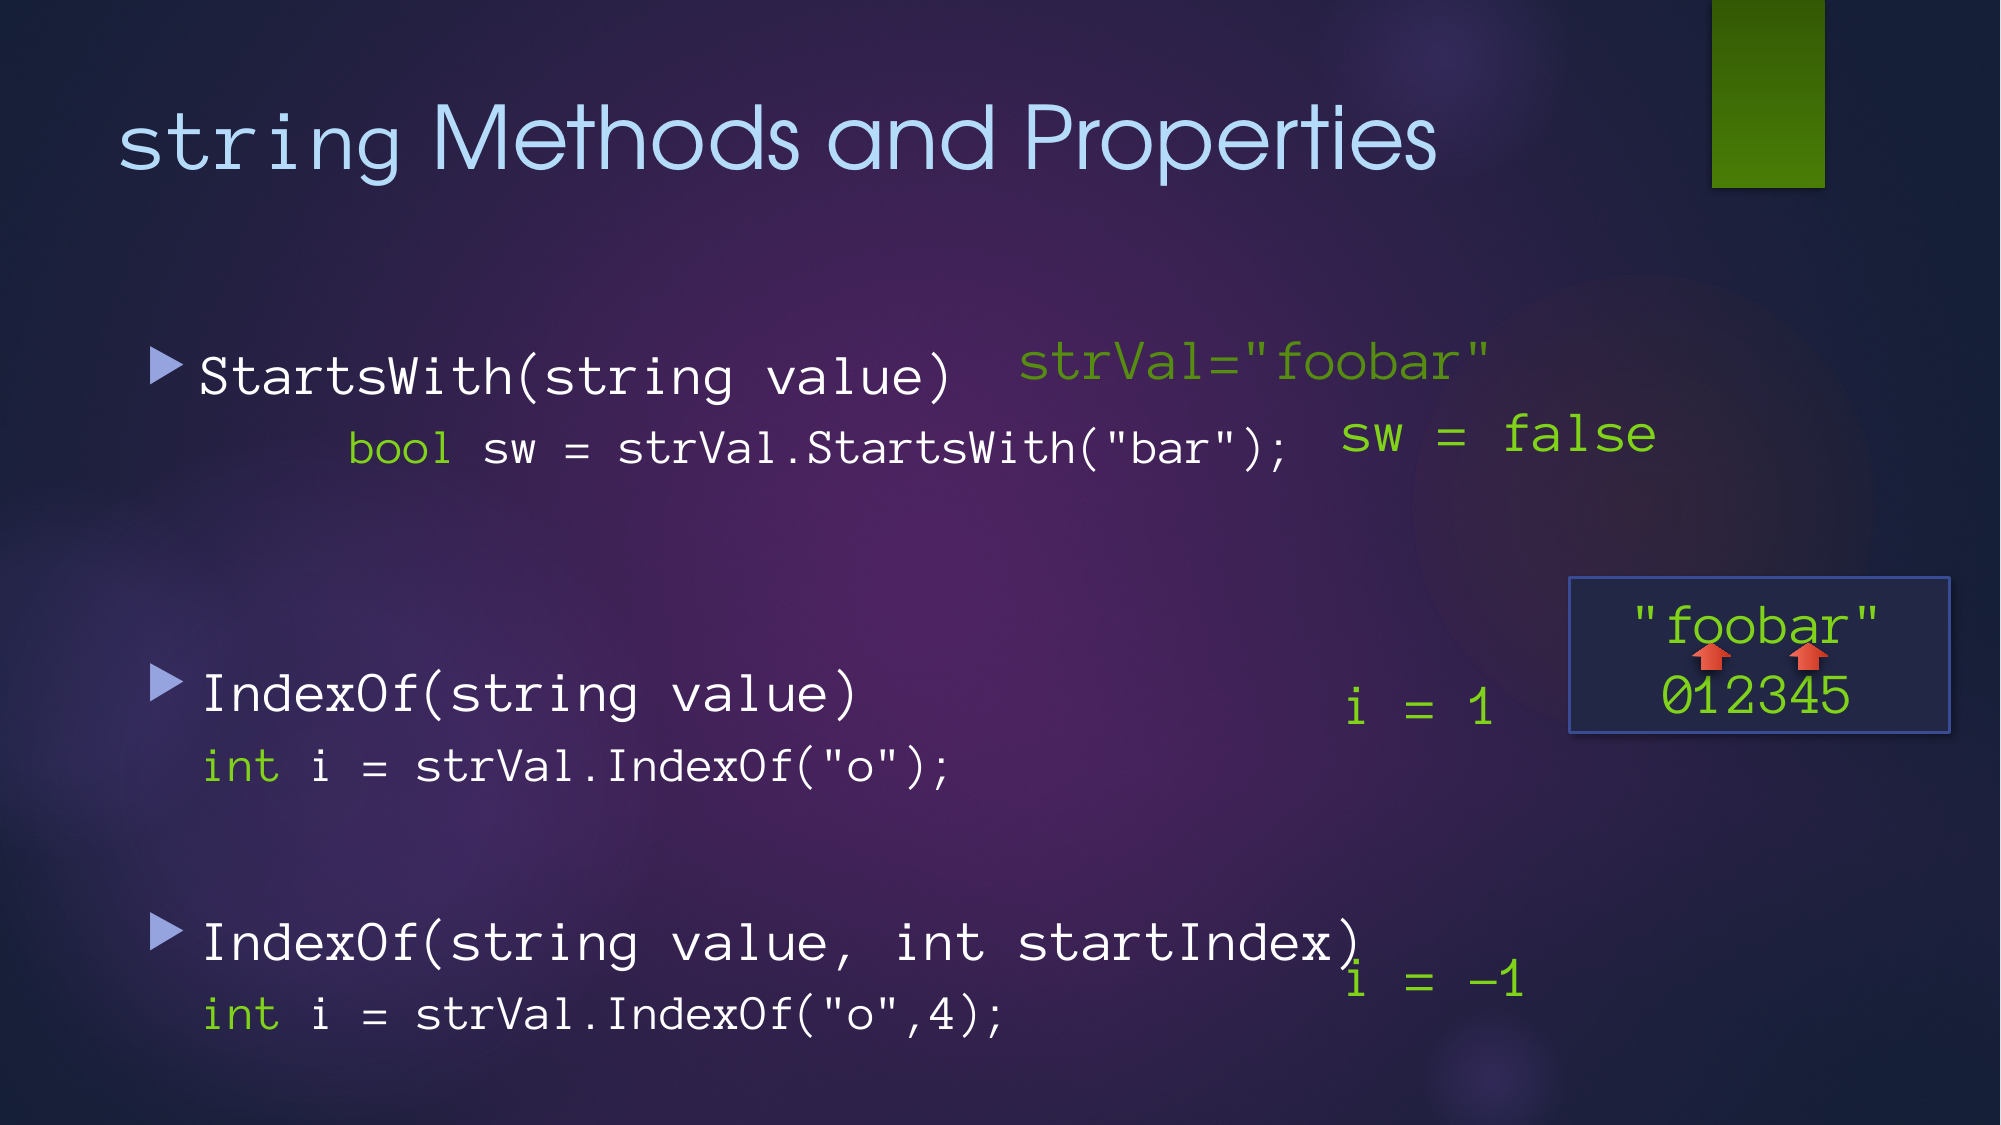

string Methods and Properties
																	strVal="foobar"
StartsWith(string value)
		bool sw = strVal.StartsWith("bar");

IndexOf(string value)
		int i = strVal.IndexOf("o");

IndexOf(string value, int startIndex)
		int i = strVal.IndexOf("o",4);
sw = false

i = 1

i = -1
"foobar"
012345